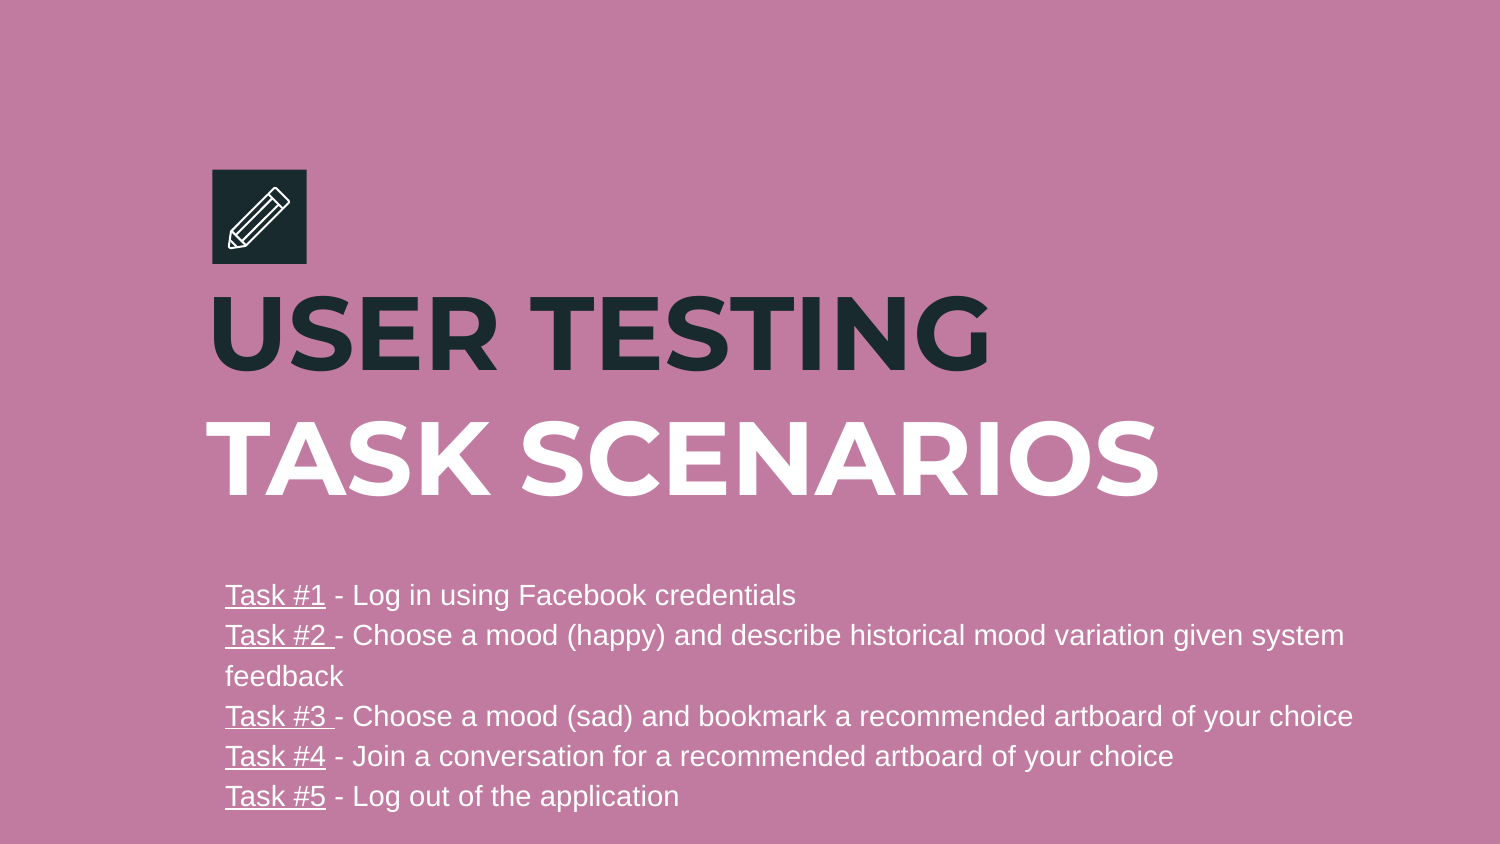

# USER TESTING
TASK SCENARIOS
Task #1 - Log in using Facebook credentials
Task #2 - Choose a mood (happy) and describe historical mood variation given system feedback
Task #3 - Choose a mood (sad) and bookmark a recommended artboard of your choice
Task #4 - Join a conversation for a recommended artboard of your choice
Task #5 - Log out of the application